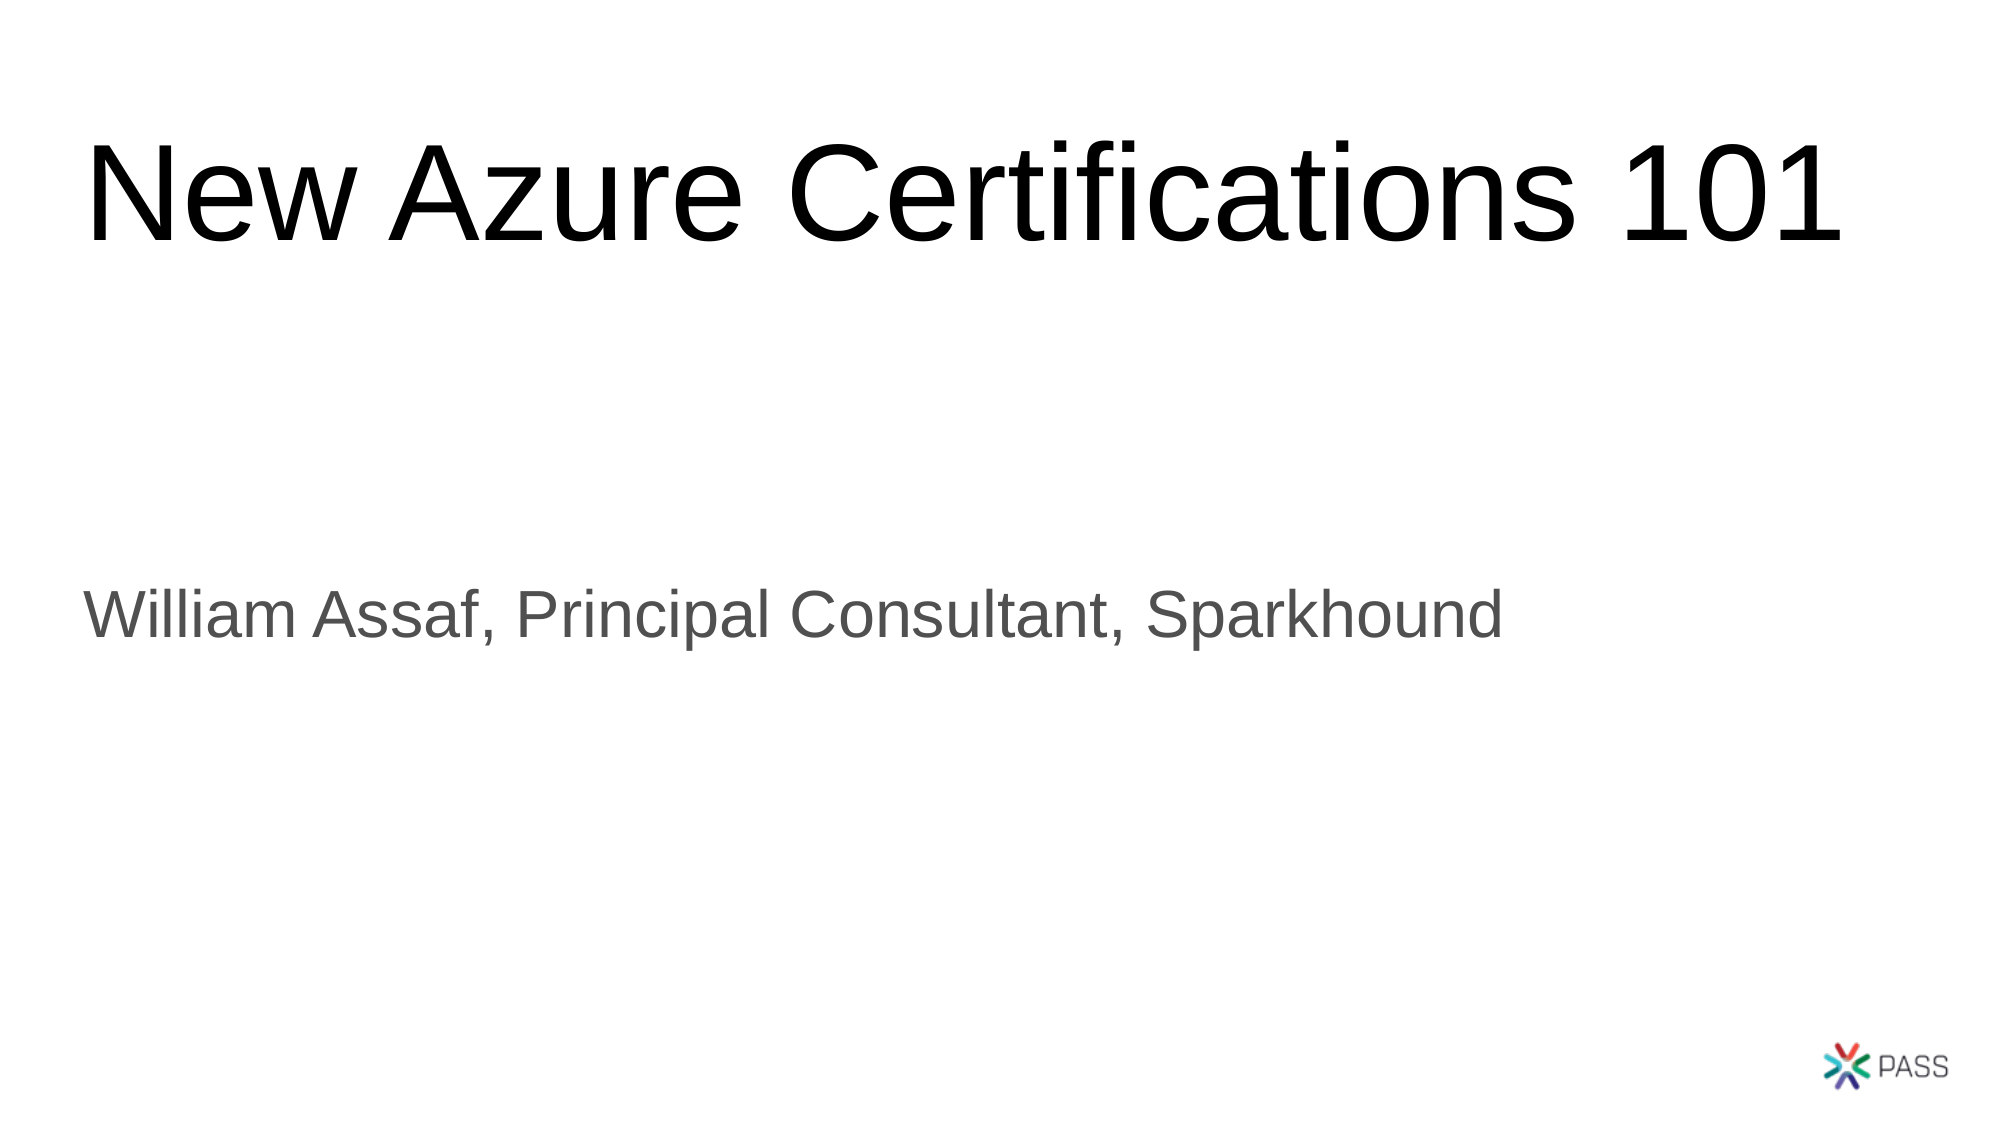

# New Azure Certifications 101
William Assaf, Principal Consultant, Sparkhound